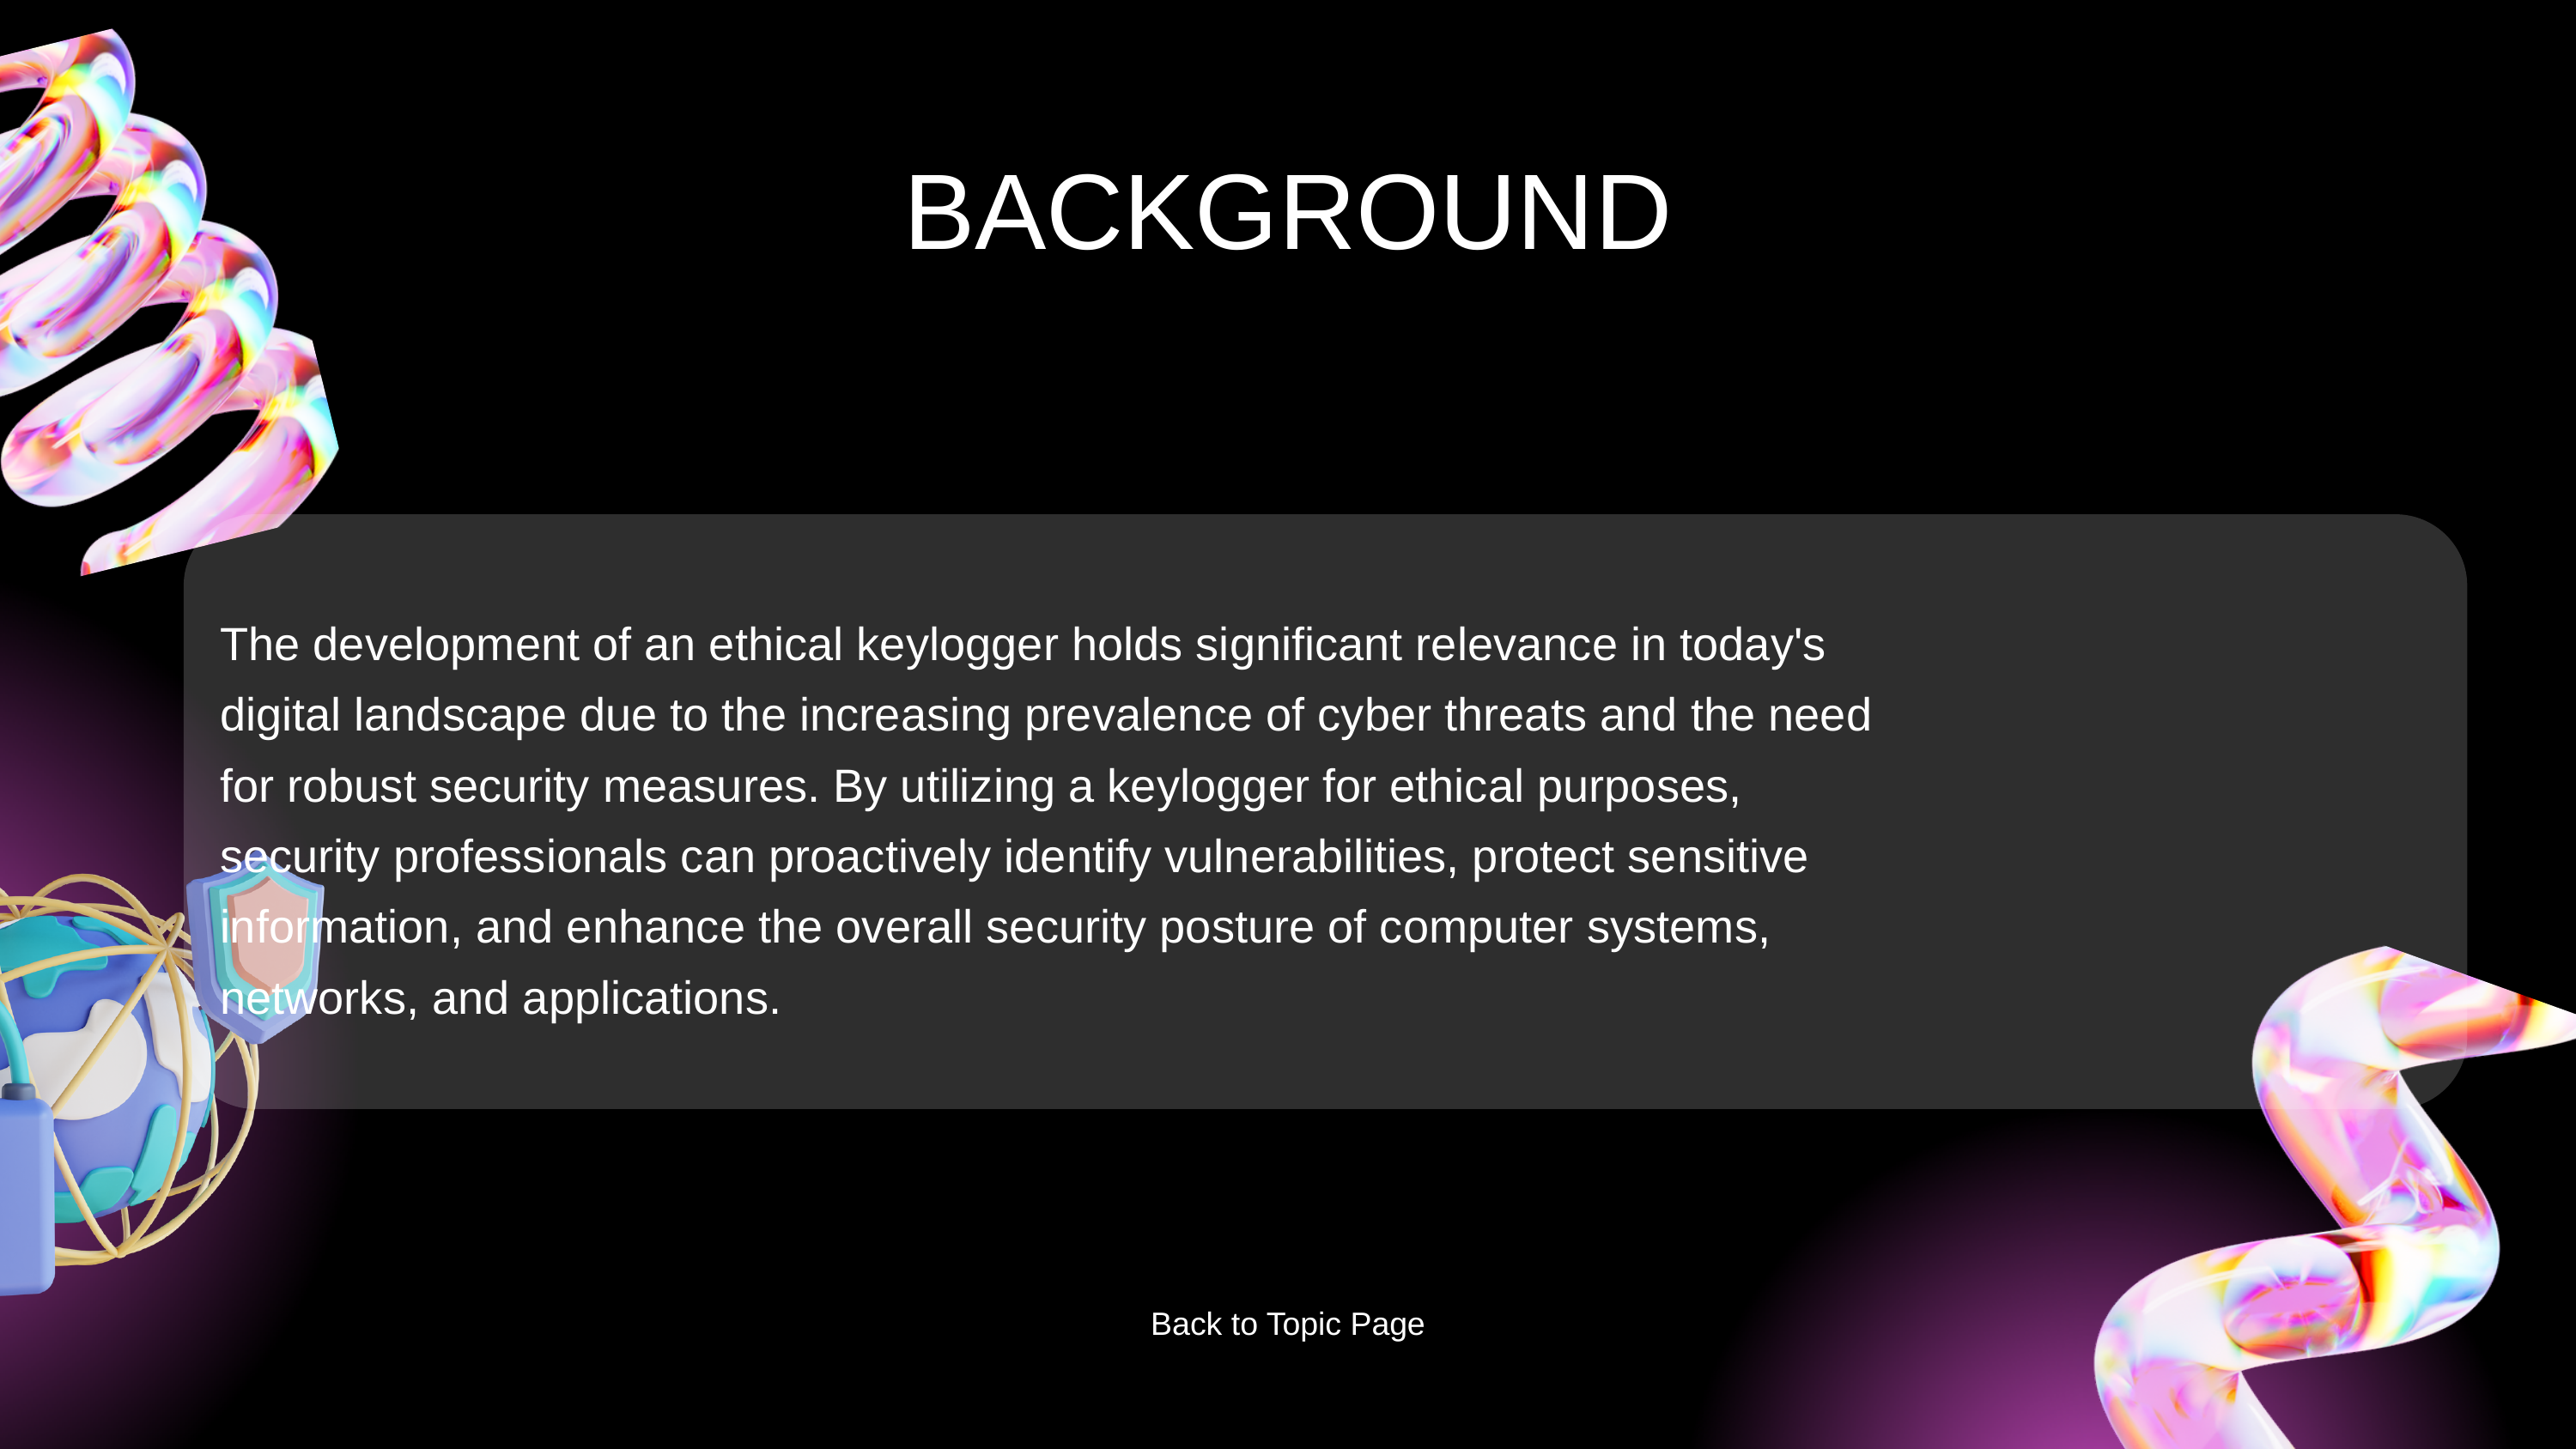

BACKGROUND

The development of an ethical keylogger holds significant relevance in today's
digital landscape due to the increasing prevalence of cyber threats and the need
for robust security measures. By utilizing a keylogger for ethical purposes,
security professionals can proactively identify vulnerabilities, protect sensitive
information, and enhance the overall security posture of computer systems,
networks, and applications.

Back to Topic Page